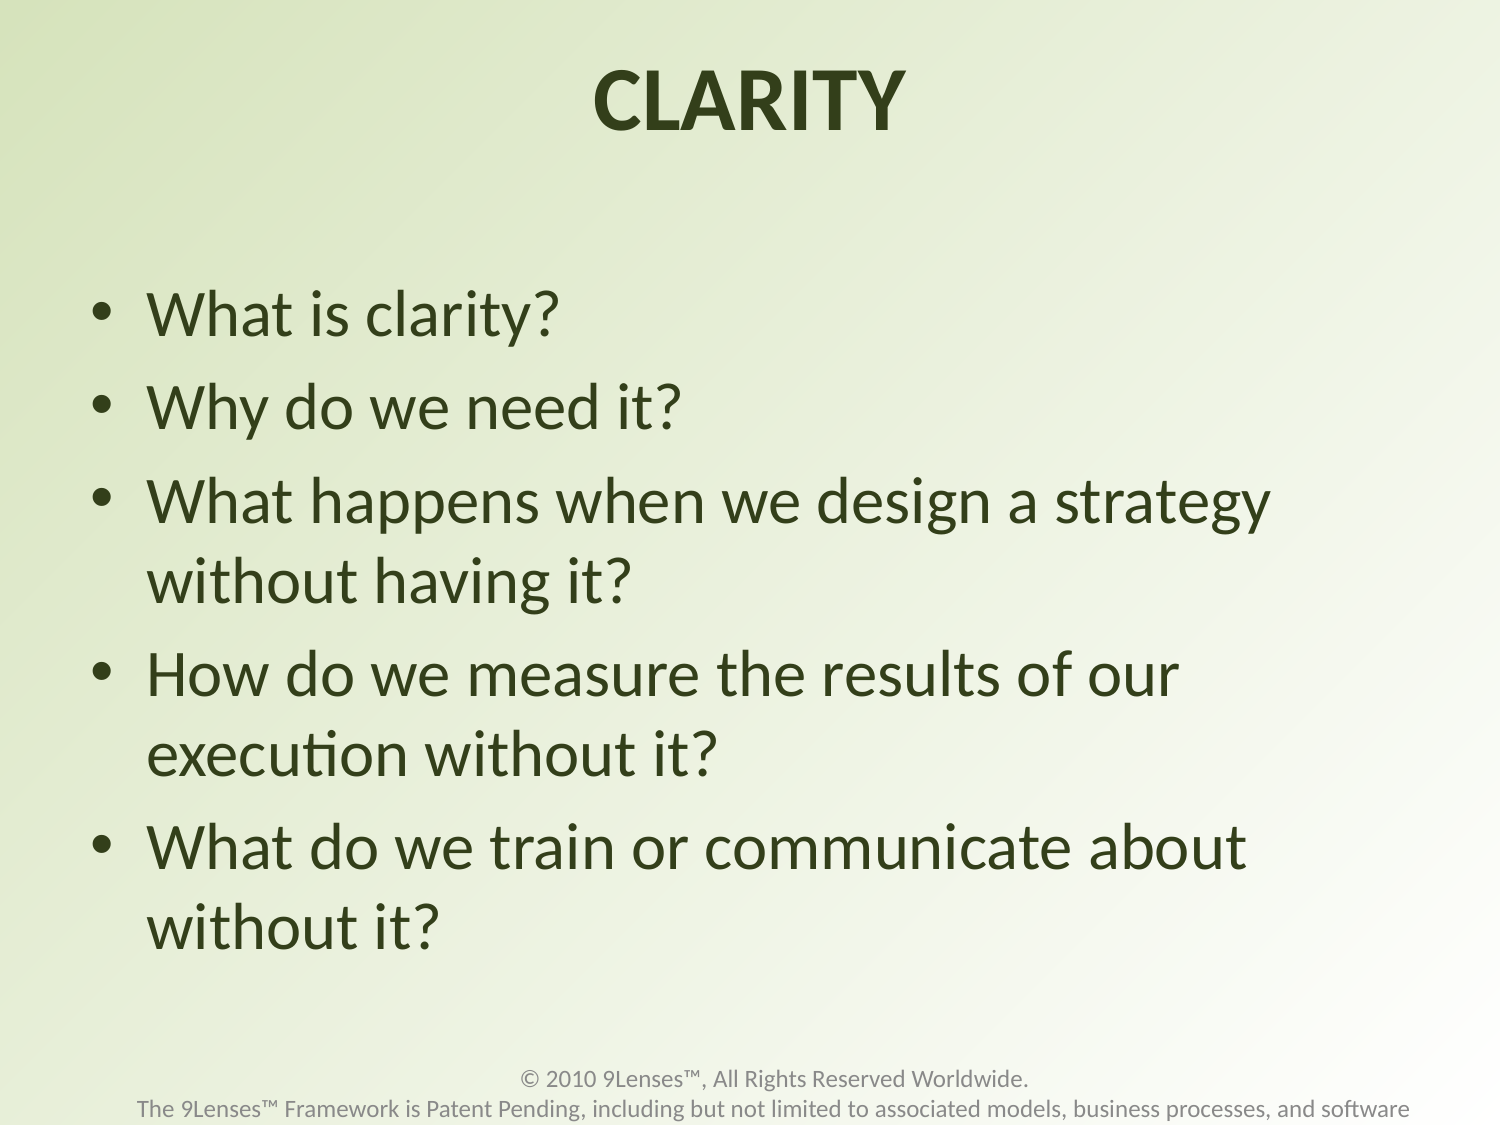

# CLARITY
What is clarity?
Why do we need it?
What happens when we design a strategy without having it?
How do we measure the results of our execution without it?
What do we train or communicate about without it?